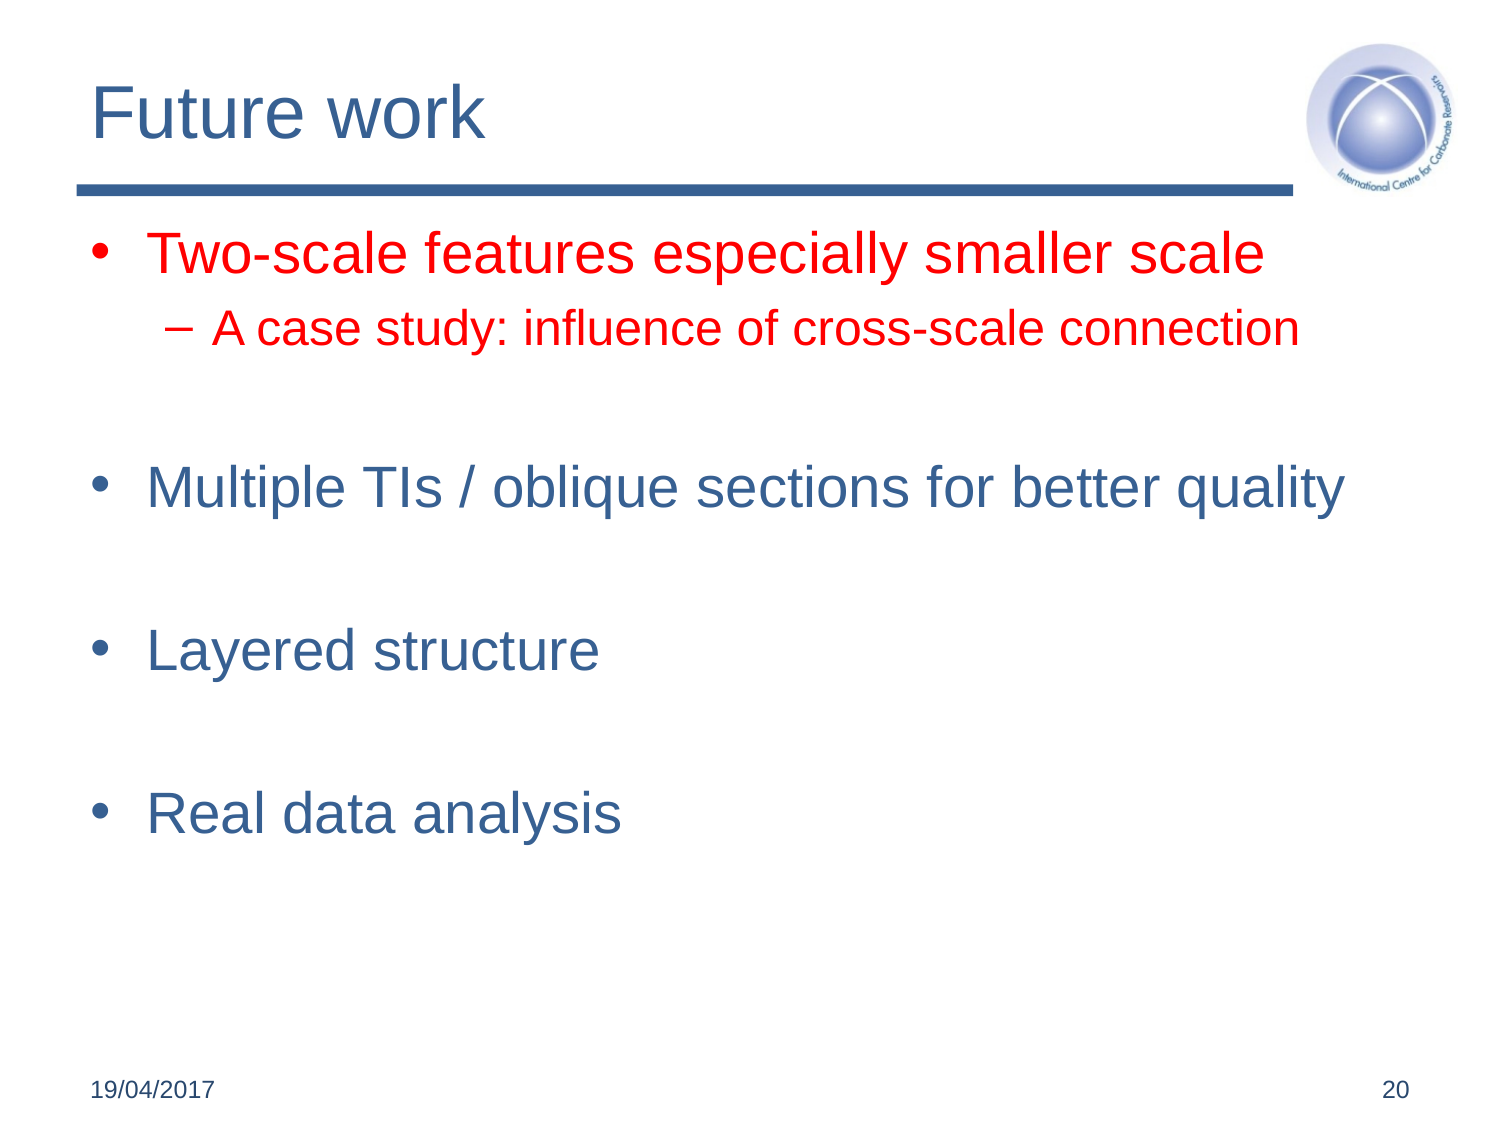

# Future work
Two-scale features especially smaller scale
A case study: influence of cross-scale connection

Multiple TIs / oblique sections for better quality

Layered structure

Real data analysis

19/04/2017
20